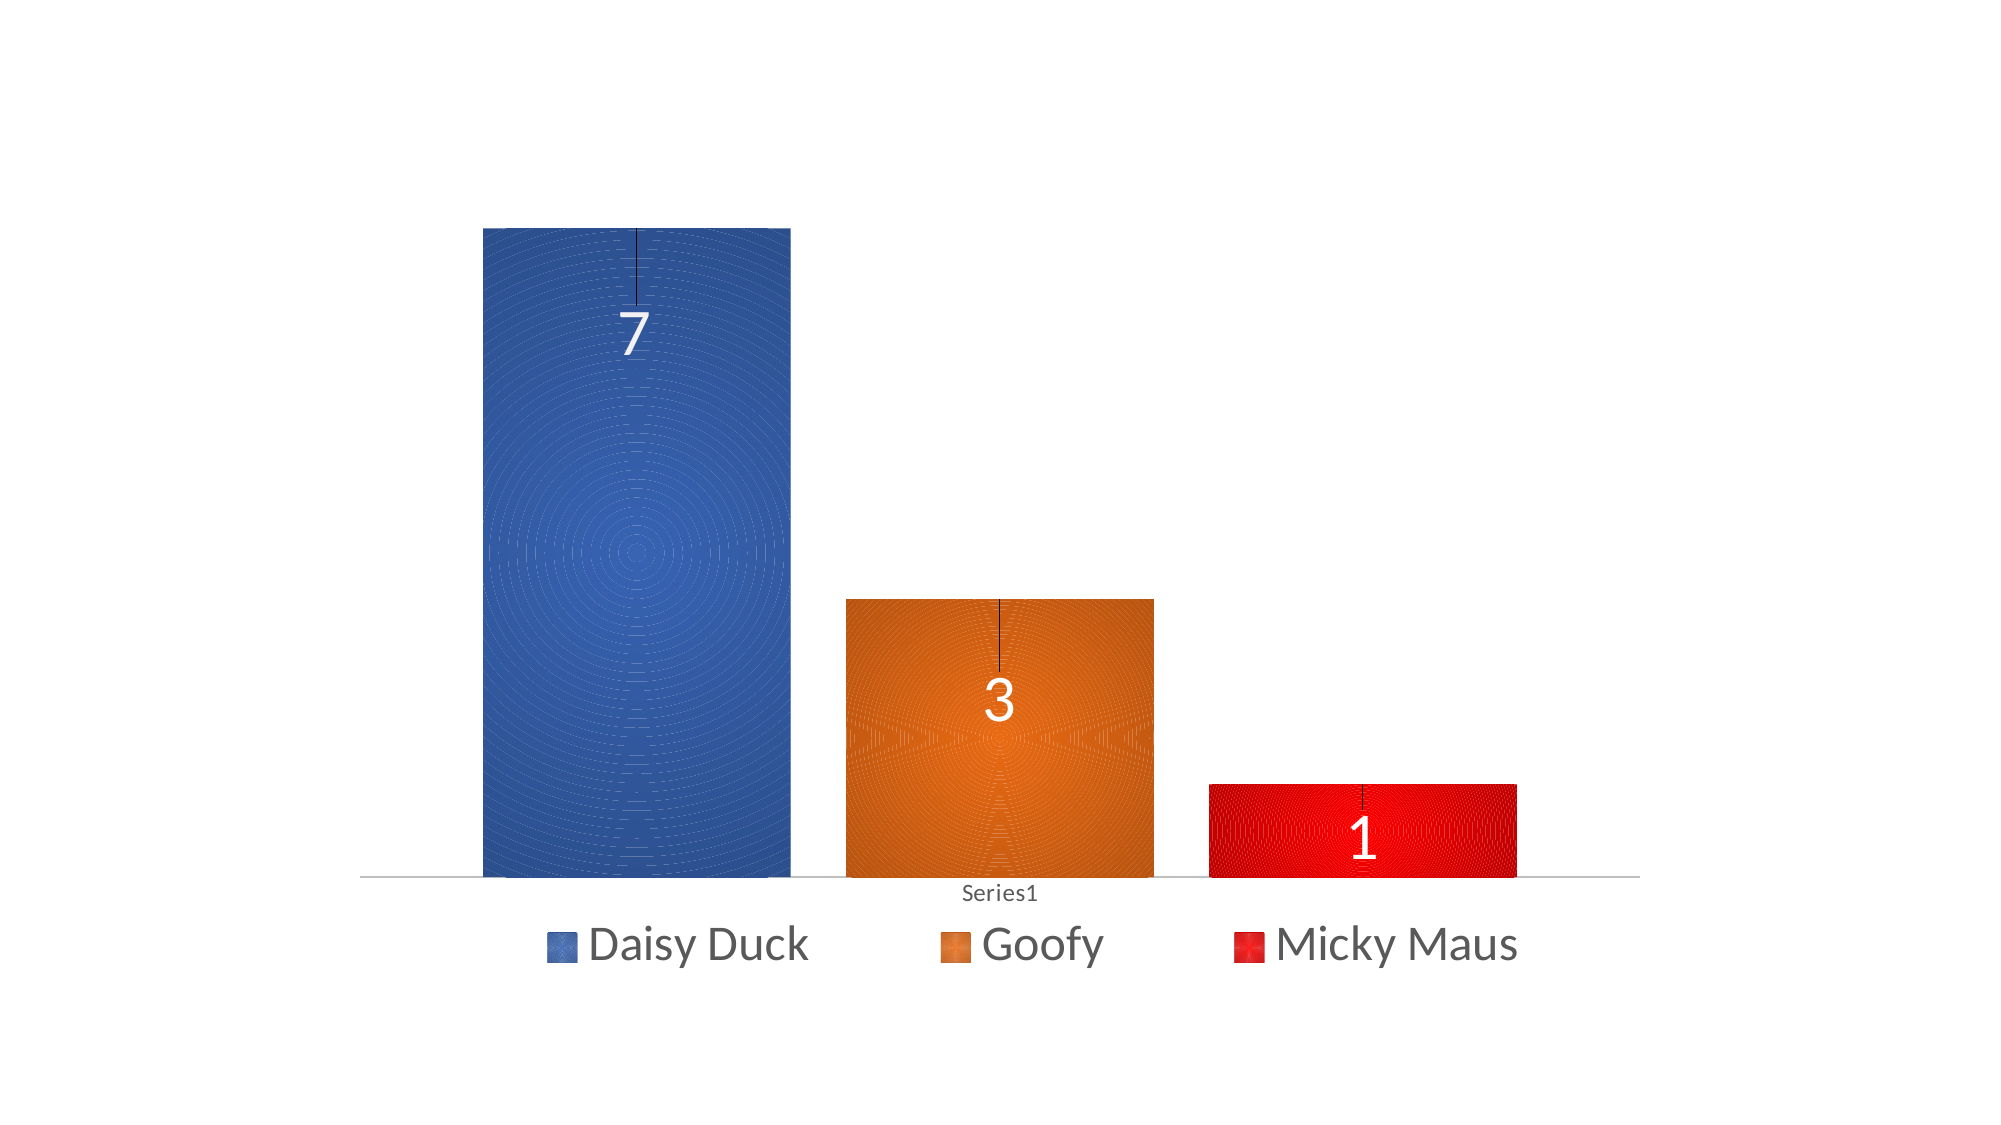

### Chart

| Category | Daisy Duck | Goofy | Micky Maus |
|---|---|---|---|
|  | 7.0 | 3.0 | 1.0 |